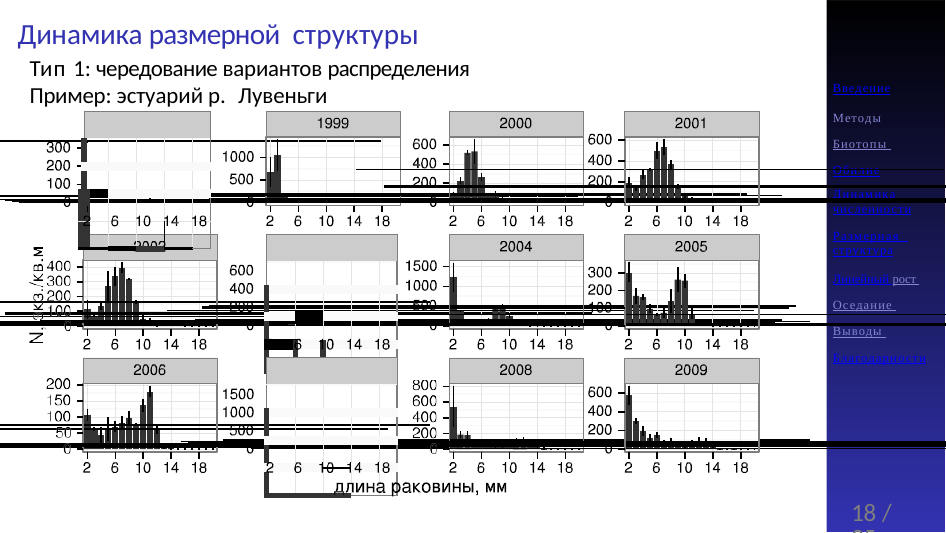

# Динамика размерной  структуры
Тип 1: чередование вариантов распределения  Пример: эстуарий р.  Лувеньги
Введение
Методы  Биотопы  Обилие
Динамика  численности

Размерная  структура
Линейный рост  Оседание  Выводы  Благодарности
|  |  |  |  |  |
| --- | --- | --- | --- | --- |
|  |  |  |  |  |
|  |  |  |  |  |
|  |  |  |  |  |
|  |  |  |  |  |

|  |  |  |  |  |
| --- | --- | --- | --- | --- |
|  |  |  |  |  |
|  |  |  |  |  |
|  |  |  |  |  |
|  |  |  |  |  |

|  |  |  |  |  |
| --- | --- | --- | --- | --- |
|  |  |  |  |  |
|  |  |  |  |  |
|  |  |  |  |  |
|  |  |  |  |  |

18 / 25